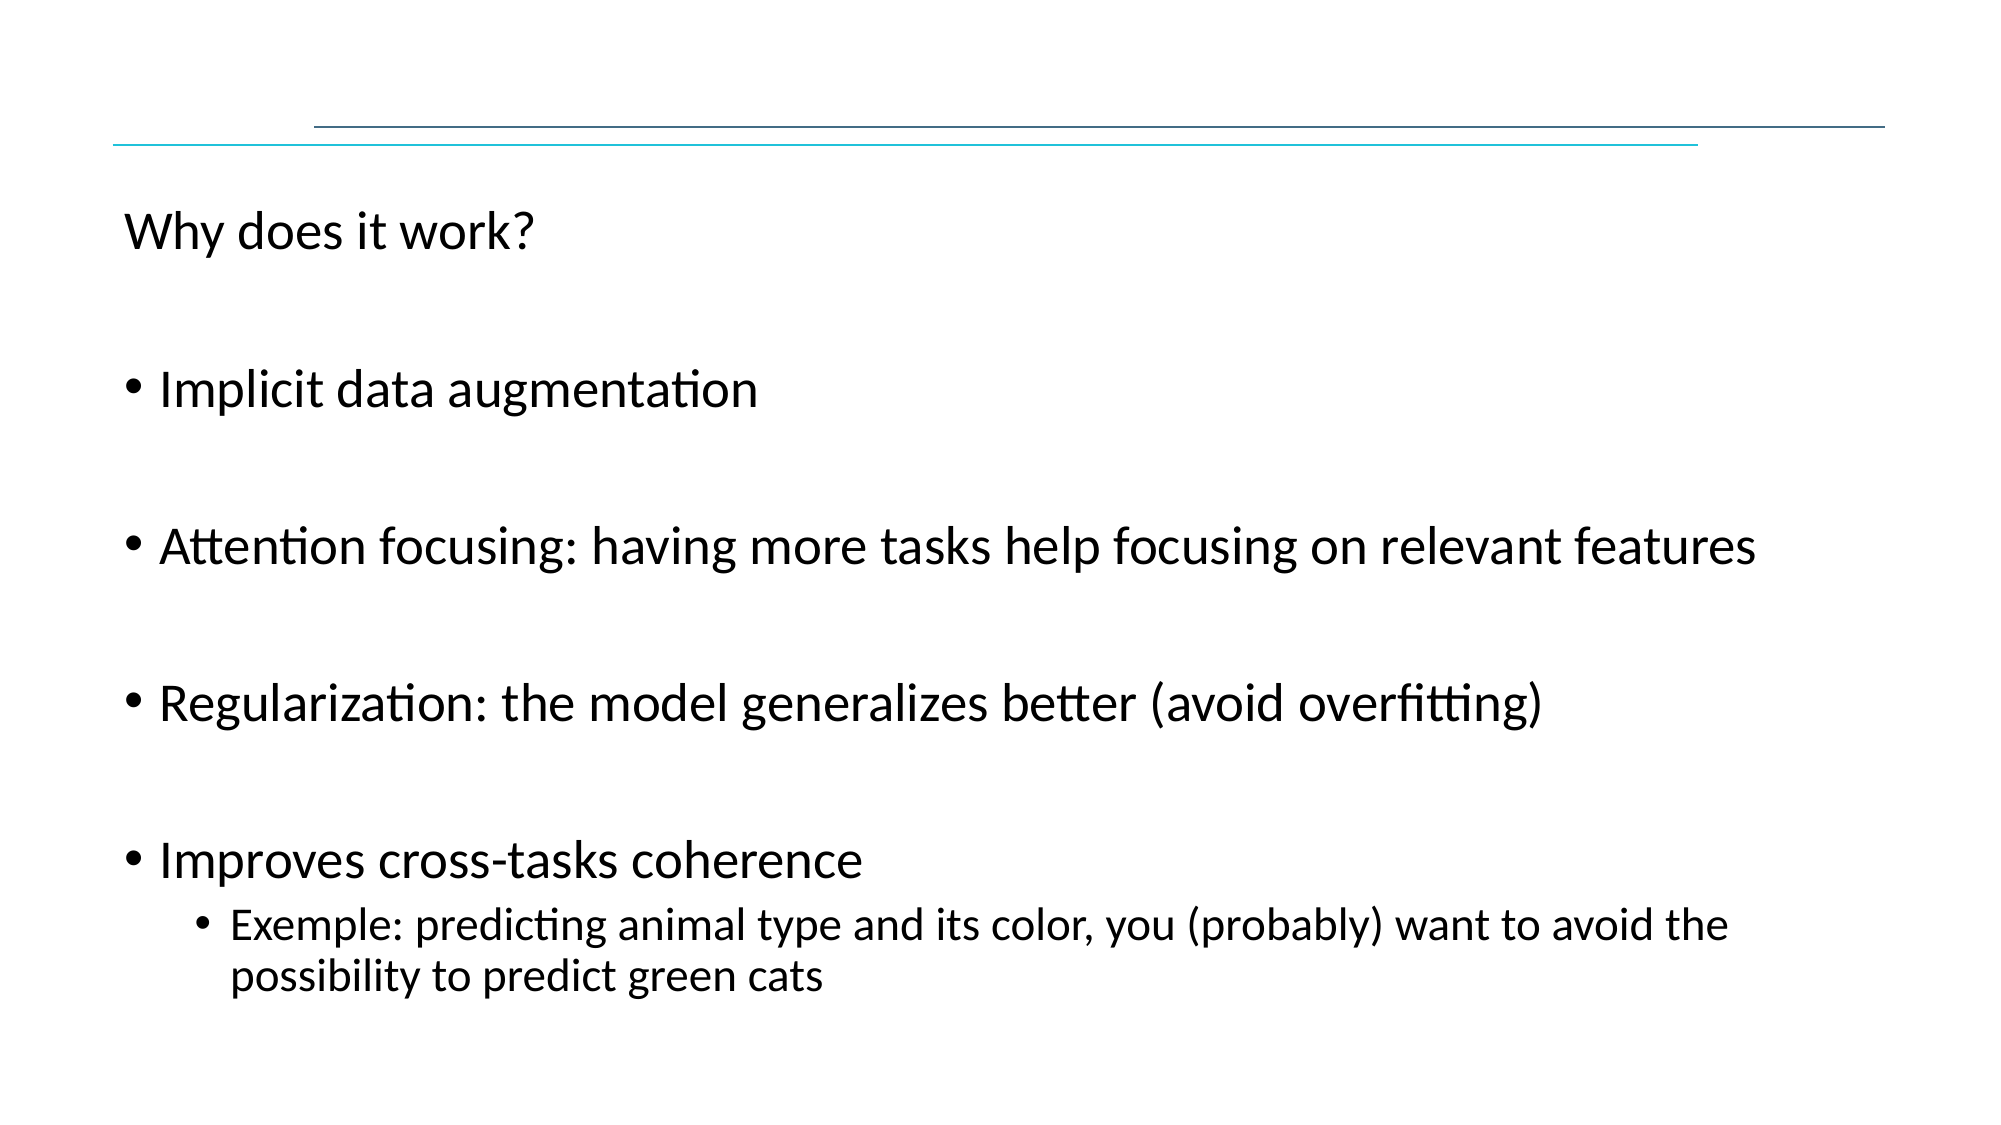

#
Why does it work?

Implicit data augmentation

Attention focusing: having more tasks help focusing on relevant features

Regularization: the model generalizes better (avoid overfitting)

Improves cross-tasks coherence
Exemple: predicting animal type and its color, you (probably) want to avoid the possibility to predict green cats